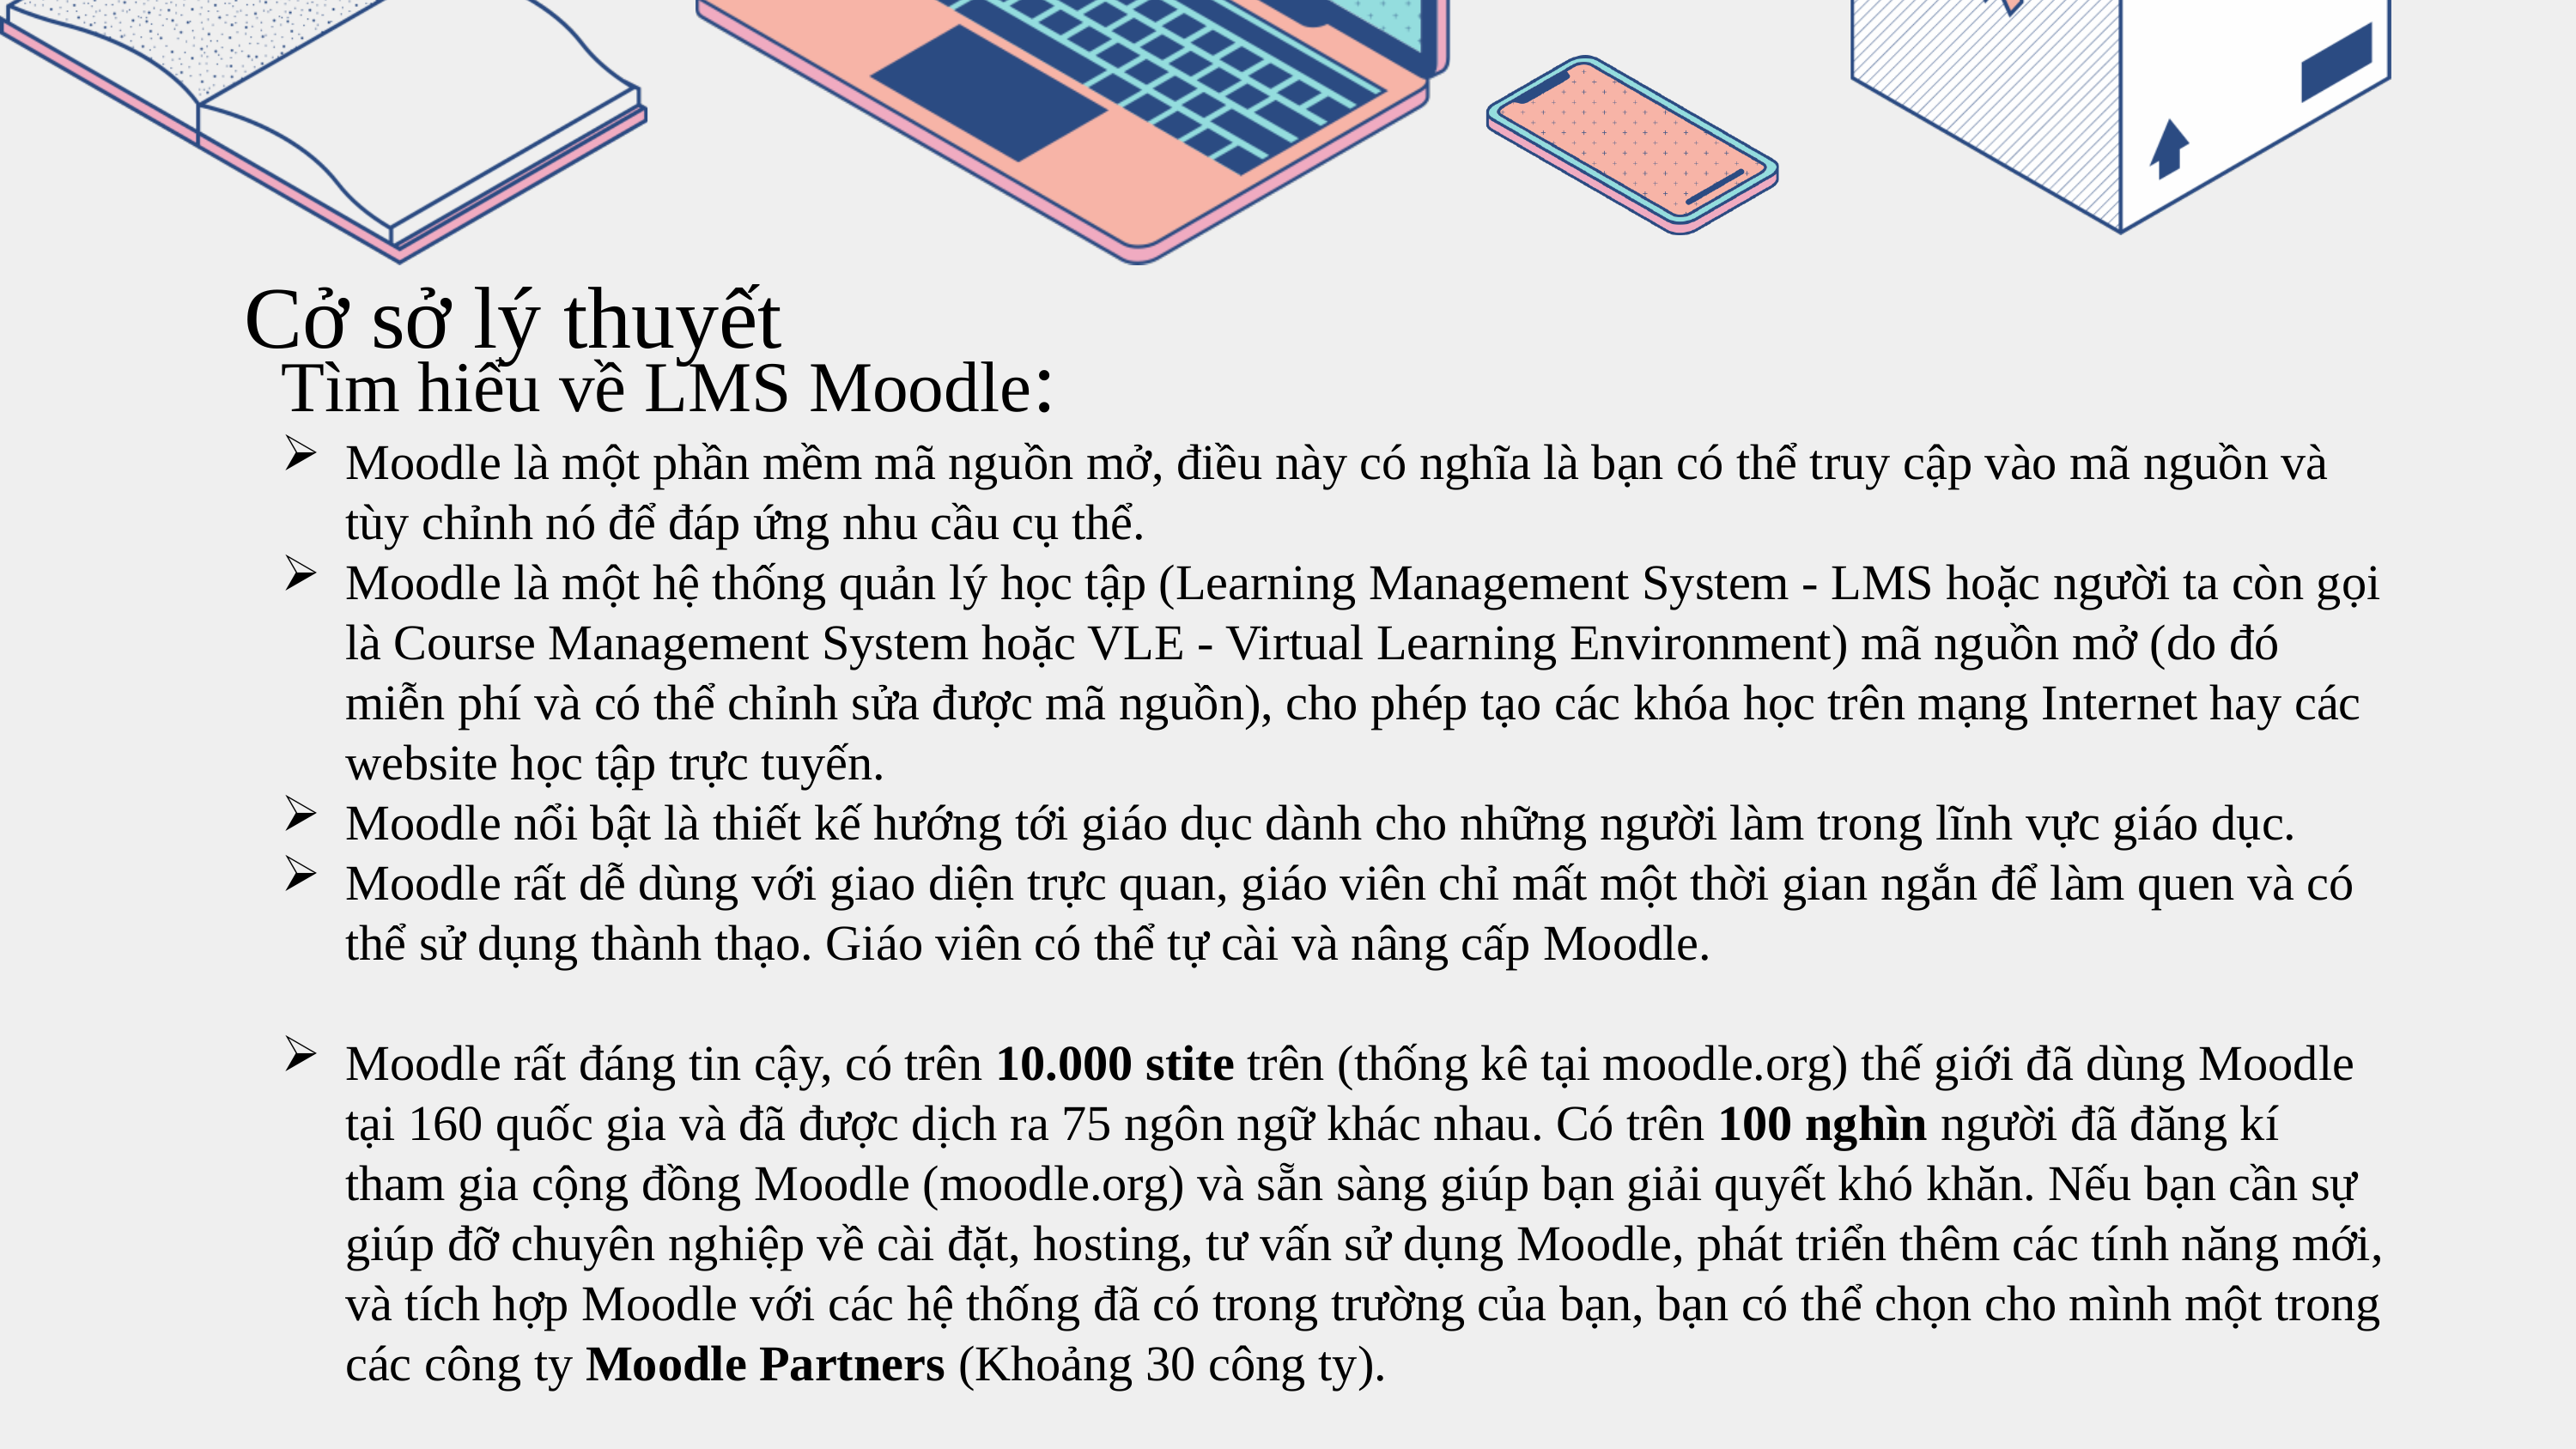

Cở sở lý thuyết
Tìm hiểu về LMS Moodle:
Moodle là một phần mềm mã nguồn mở, điều này có nghĩa là bạn có thể truy cập vào mã nguồn và tùy chỉnh nó để đáp ứng nhu cầu cụ thể.
Moodle là một hệ thống quản lý học tập (Learning Management System - LMS hoặc người ta còn gọi là Course Management System hoặc VLE - Virtual Learning Environment) mã nguồn mở (do đó miễn phí và có thể chỉnh sửa được mã nguồn), cho phép tạo các khóa học trên mạng Internet hay các website học tập trực tuyến.
Moodle nổi bật là thiết kế hướng tới giáo dục dành cho những người làm trong lĩnh vực giáo dục.
Moodle rất dễ dùng với giao diện trực quan, giáo viên chỉ mất một thời gian ngắn để làm quen và có thể sử dụng thành thạo. Giáo viên có thể tự cài và nâng cấp Moodle.
Moodle rất đáng tin cậy, có trên 10.000 stite trên (thống kê tại moodle.org) thế giới đã dùng Moodle tại 160 quốc gia và đã được dịch ra 75 ngôn ngữ khác nhau. Có trên 100 nghìn người đã đăng kí tham gia cộng đồng Moodle (moodle.org) và sẵn sàng giúp bạn giải quyết khó khăn. Nếu bạn cần sự giúp đỡ chuyên nghiệp về cài đặt, hosting, tư vấn sử dụng Moodle, phát triển thêm các tính năng mới, và tích hợp Moodle với các hệ thống đã có trong trường của bạn, bạn có thể chọn cho mình một trong các công ty Moodle Partners (Khoảng 30 công ty).